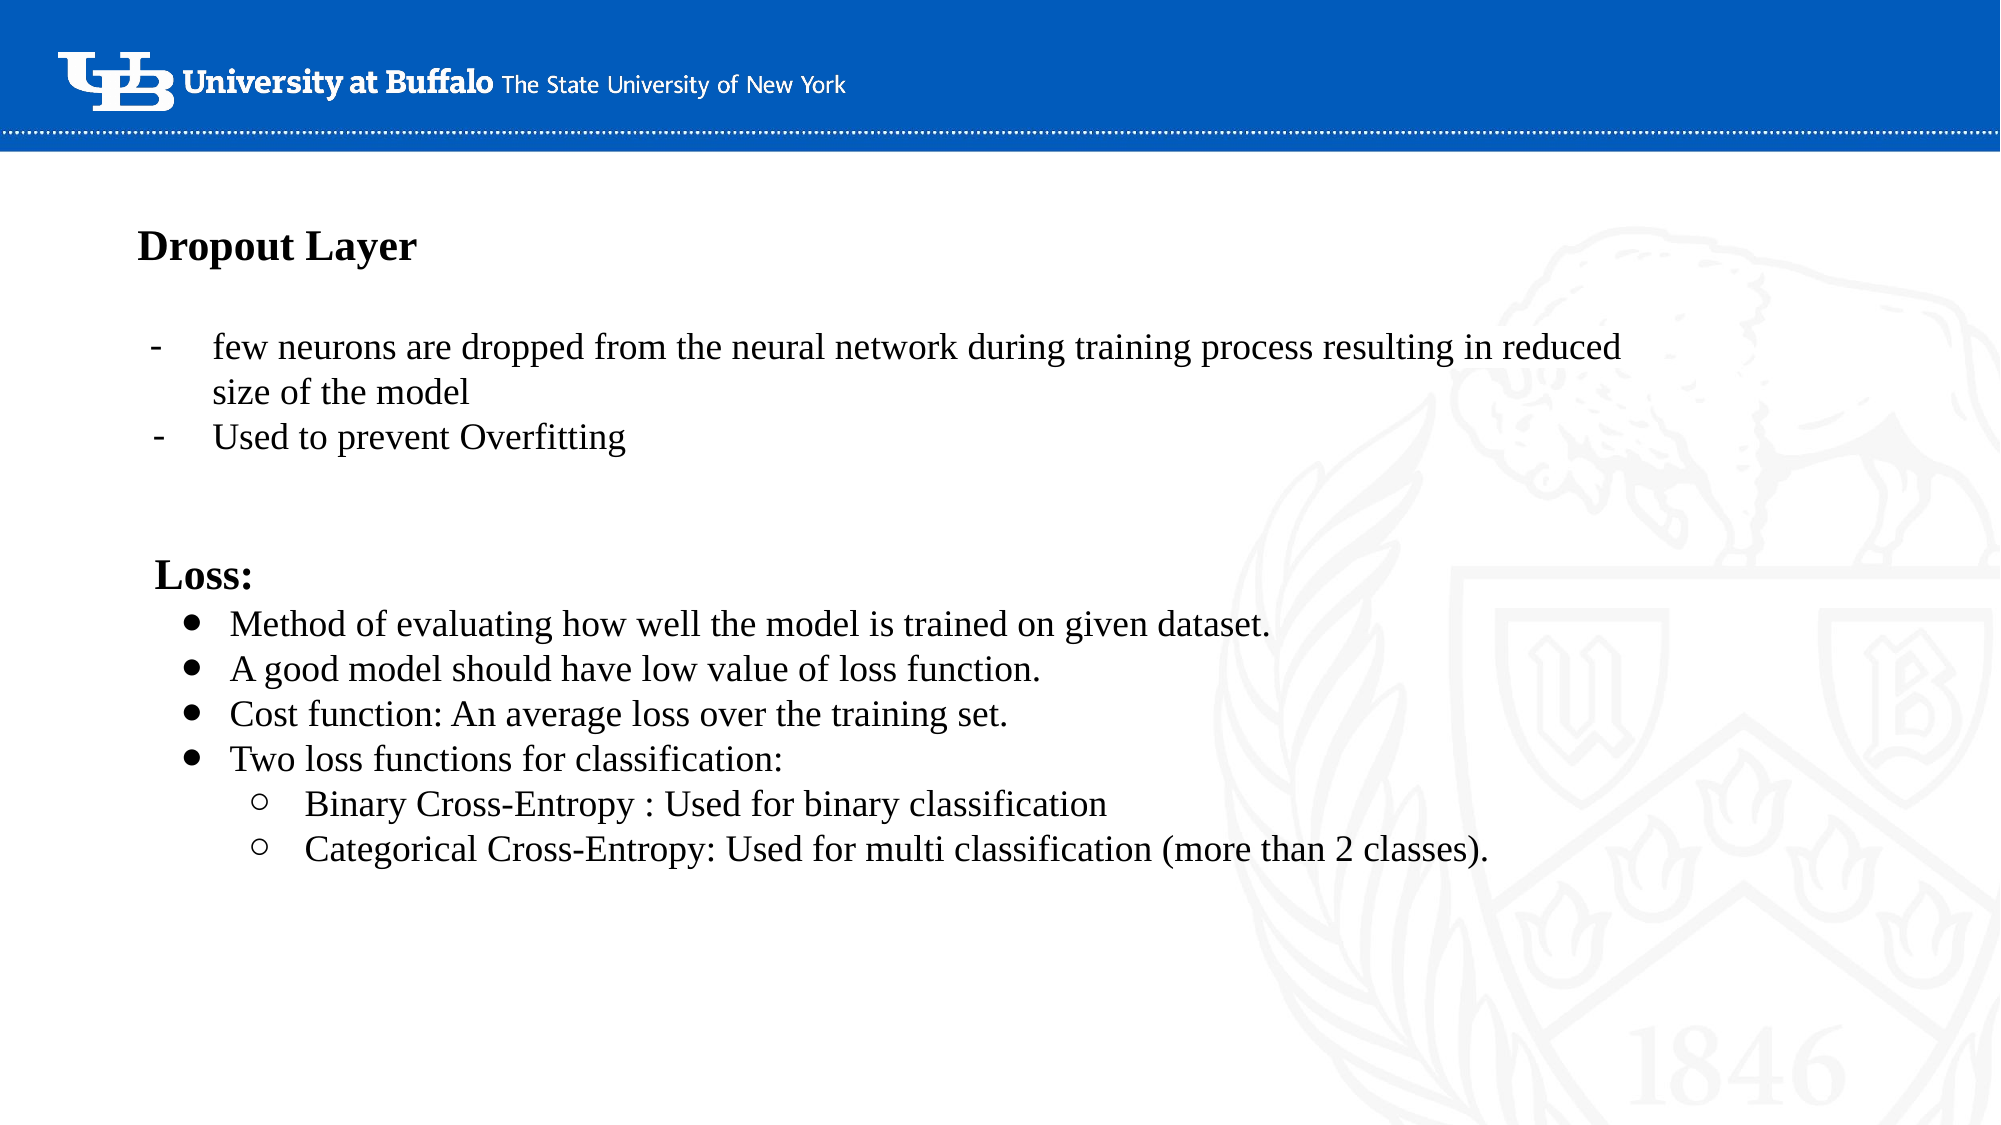

Dropout Layer

few neurons are dropped from the neural network during training process resulting in reduced size of the model
Used to prevent Overfitting
Loss:
Method of evaluating how well the model is trained on given dataset.
A good model should have low value of loss function.
Cost function: An average loss over the training set.
Two loss functions for classification:
Binary Cross-Entropy : Used for binary classification
Categorical Cross-Entropy: Used for multi classification (more than 2 classes).